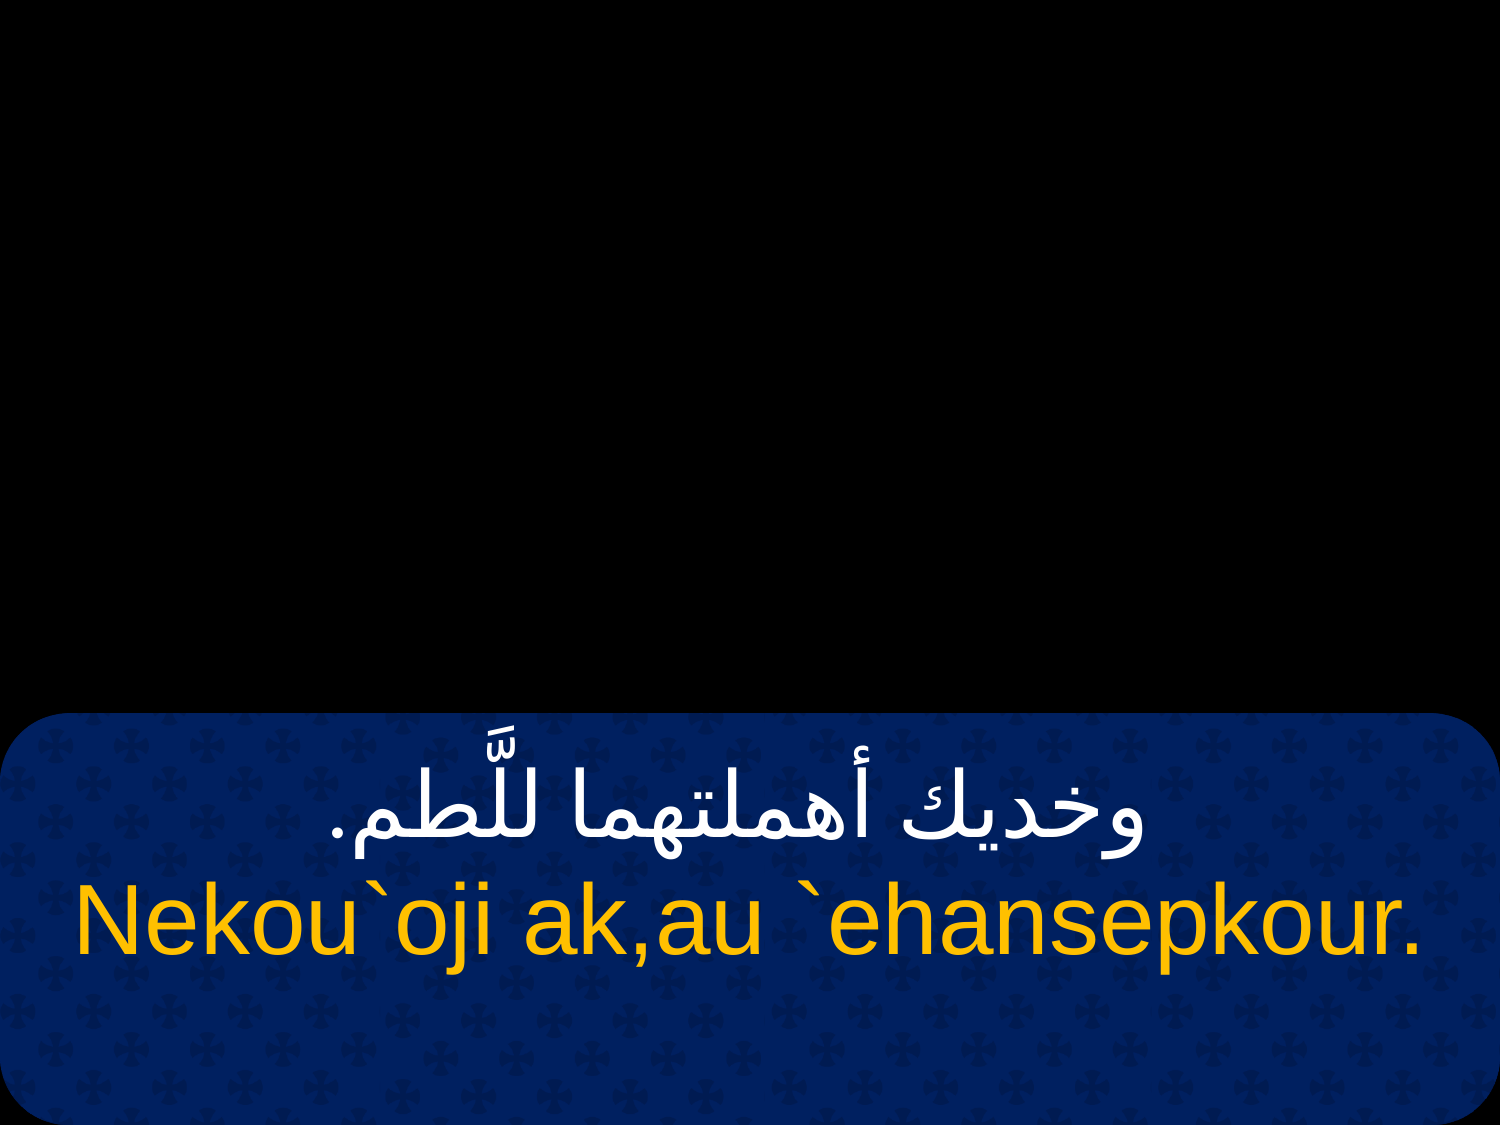

# وخديك أهملتهما للَّطم.
Nekou`oji ak,au `ehansepkour.